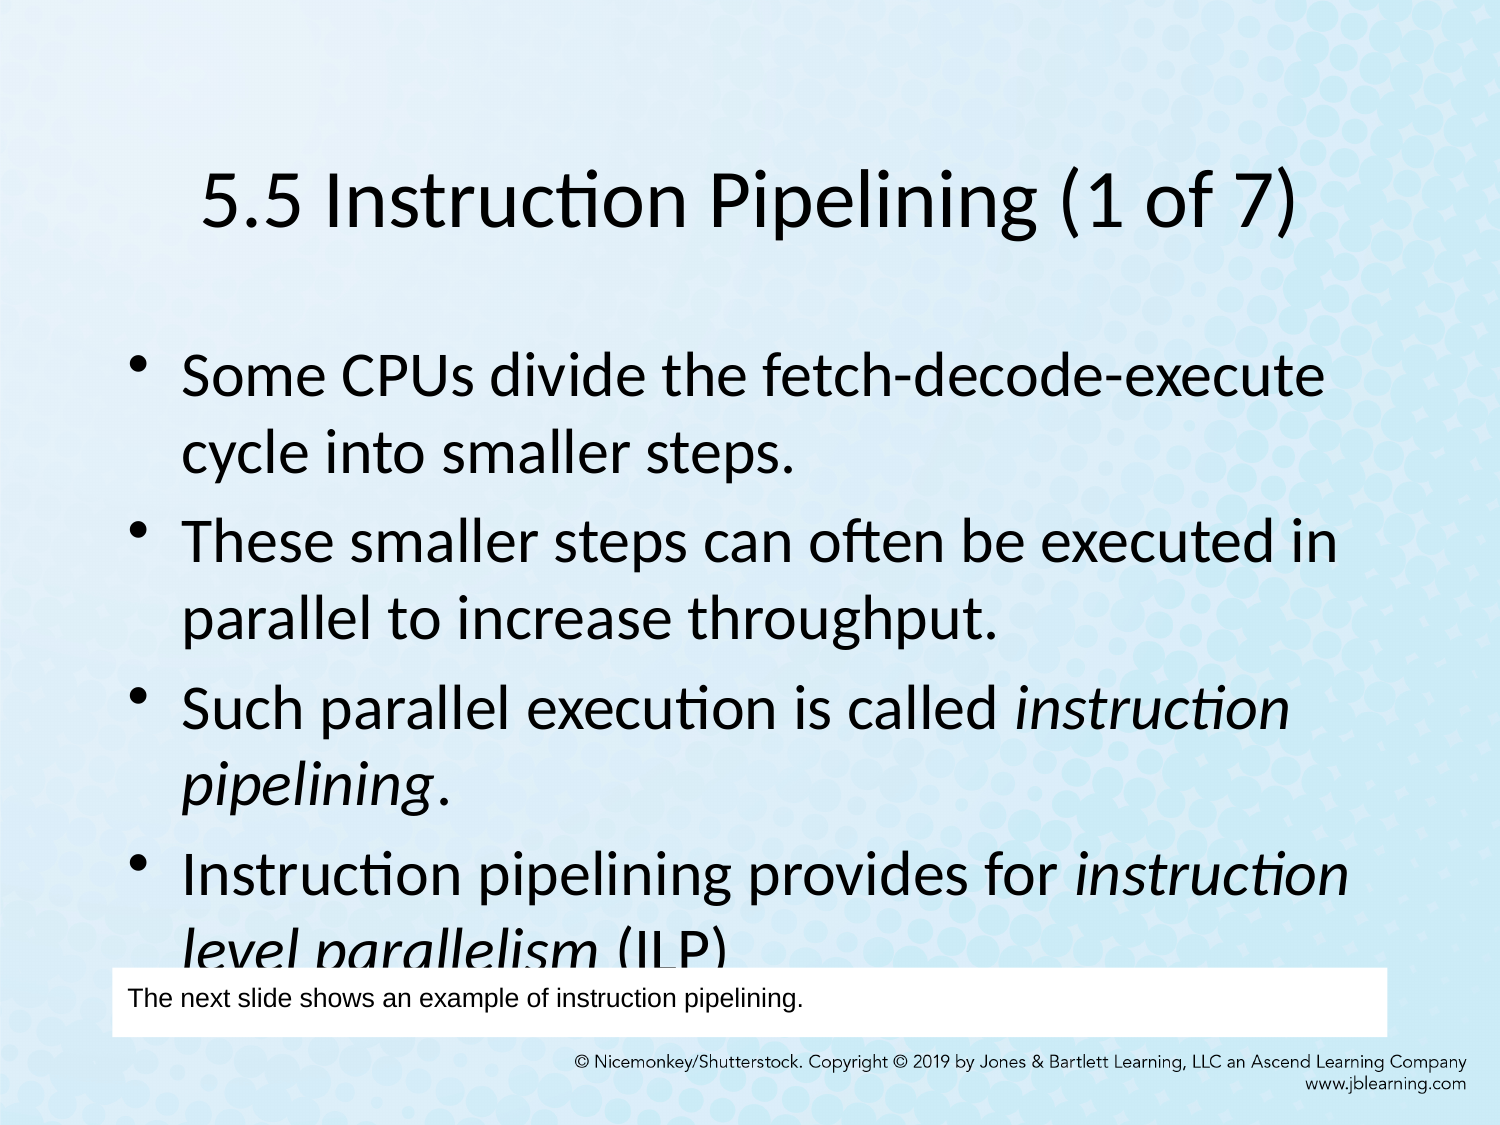

# 5.5 Instruction Pipelining (1 of 7)
Some CPUs divide the fetch-decode-execute cycle into smaller steps.
These smaller steps can often be executed in parallel to increase throughput.
Such parallel execution is called instruction pipelining.
Instruction pipelining provides for instruction level parallelism (ILP)
The next slide shows an example of instruction pipelining.